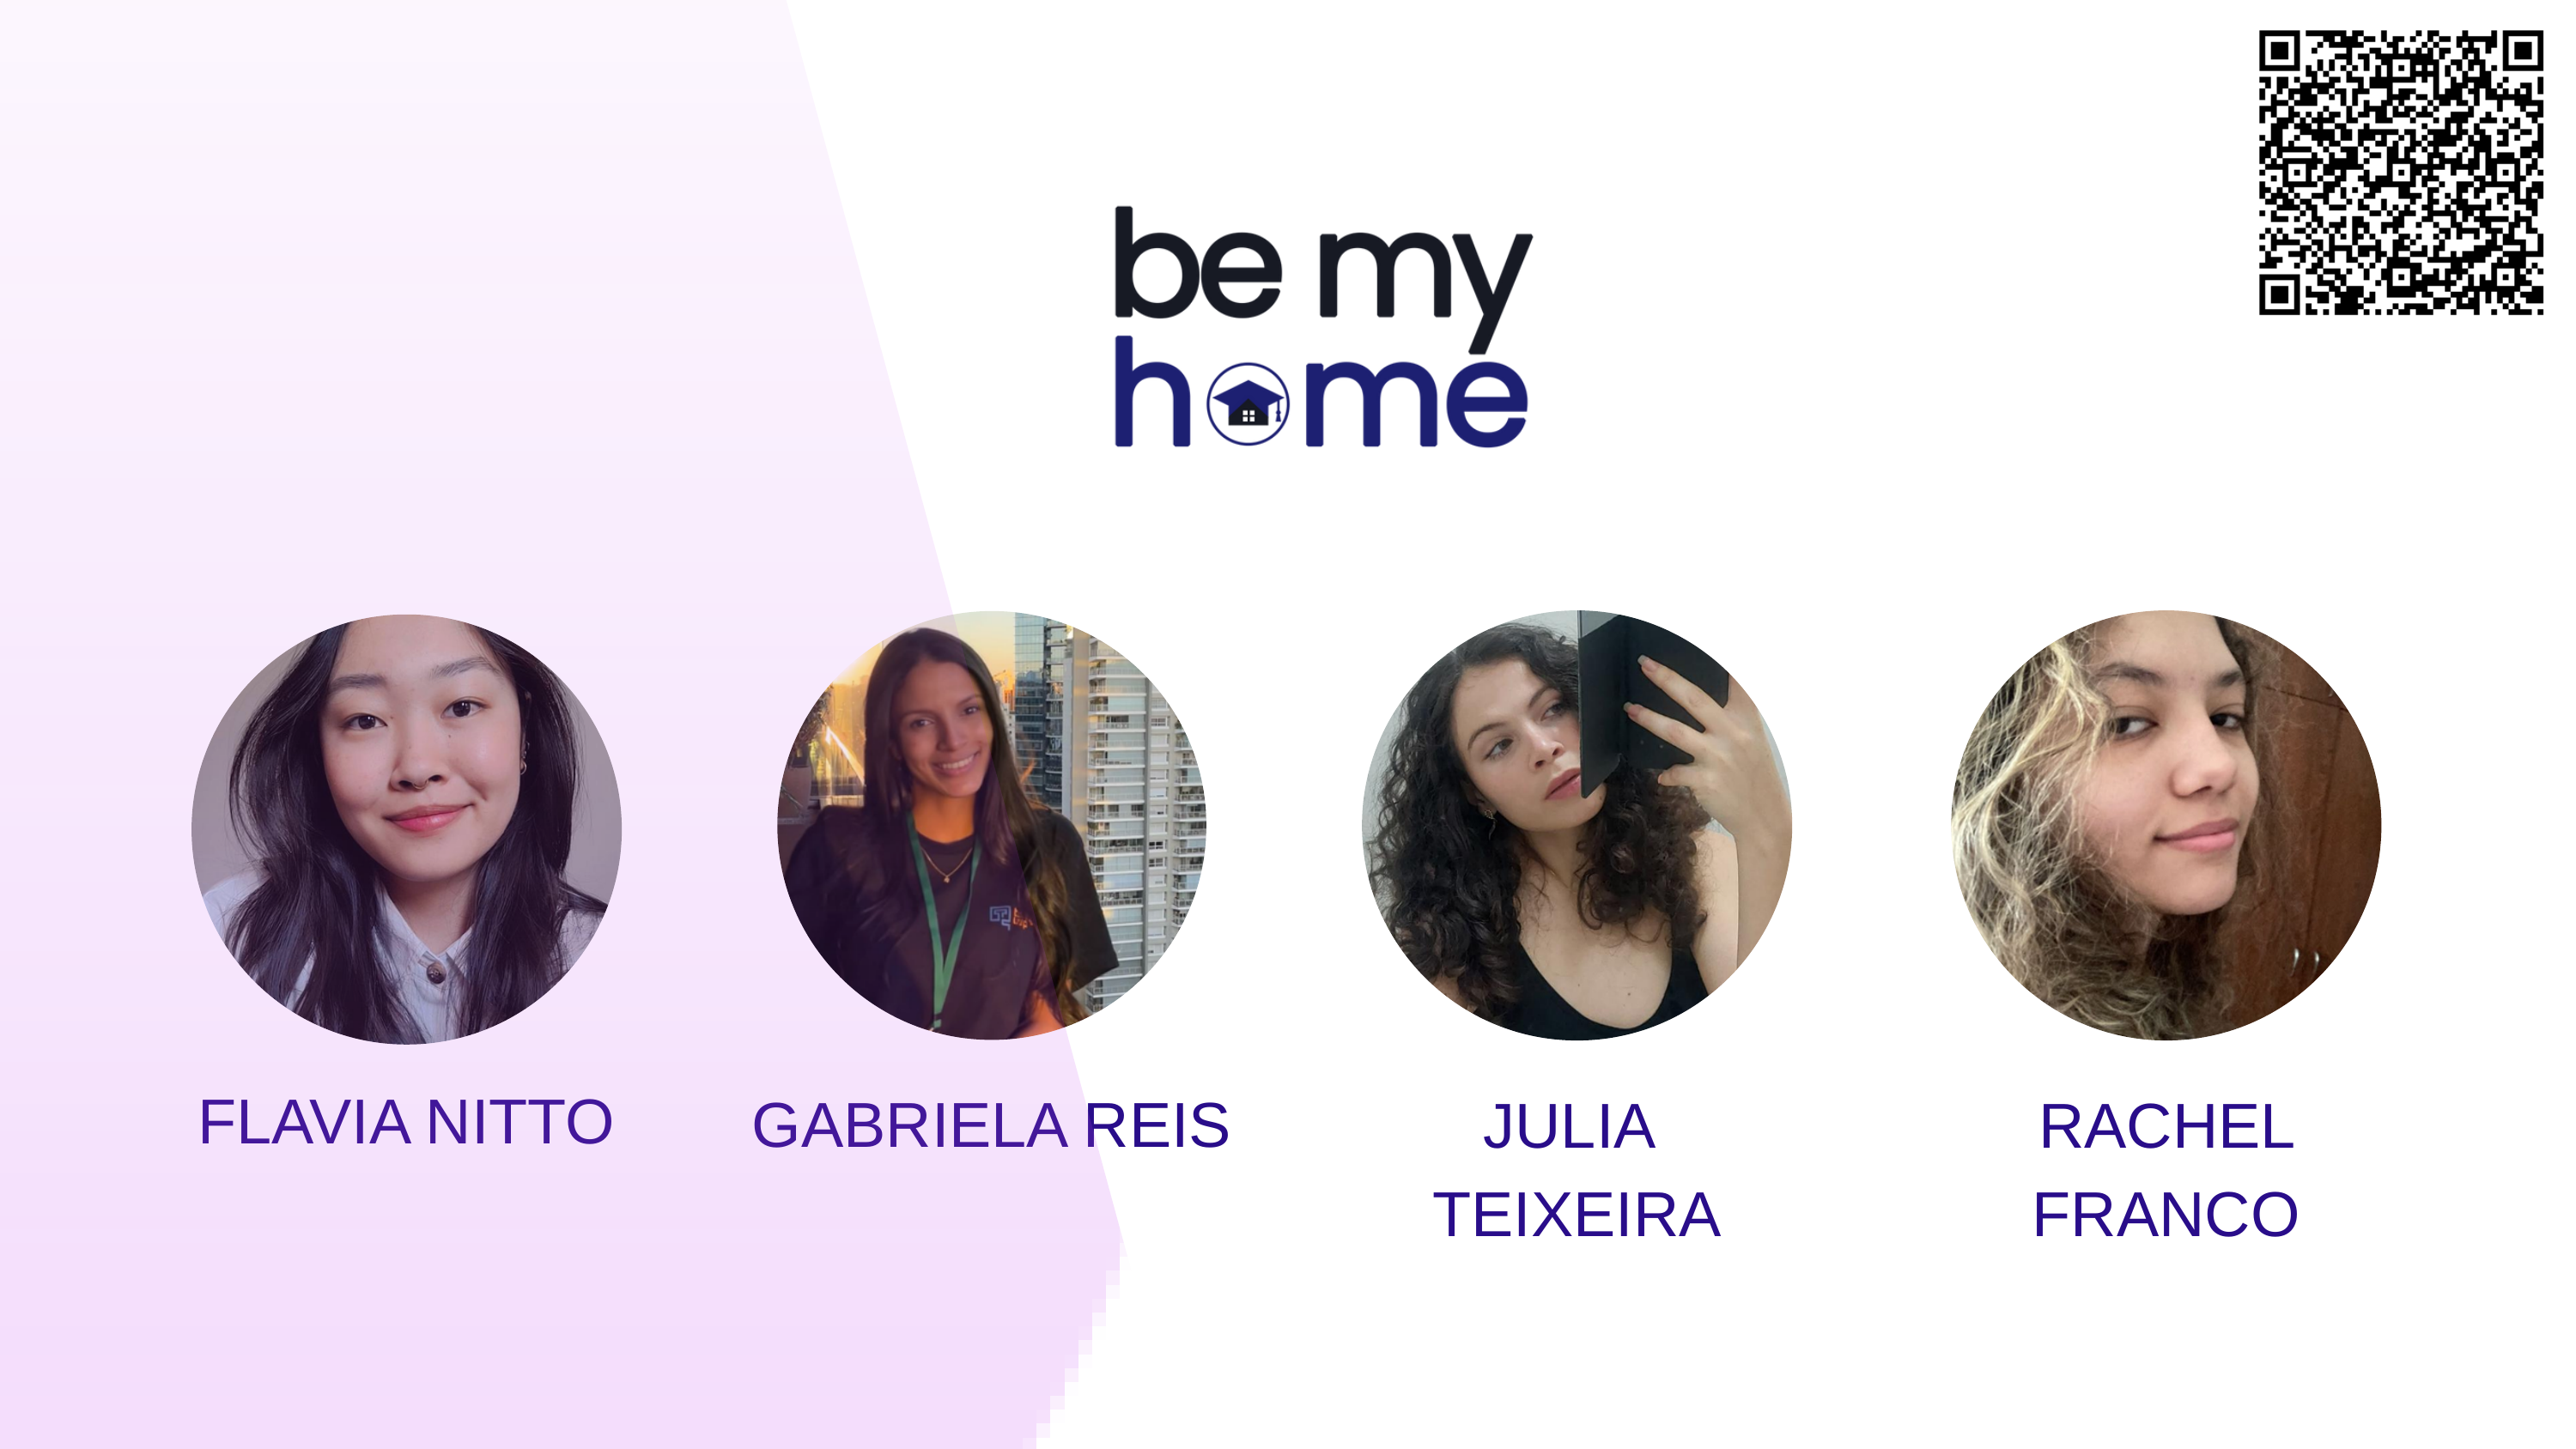

JULIA  TEIXEIRA

RACHEL FRANCO

GABRIELA REIS

FLAVIA NITTO